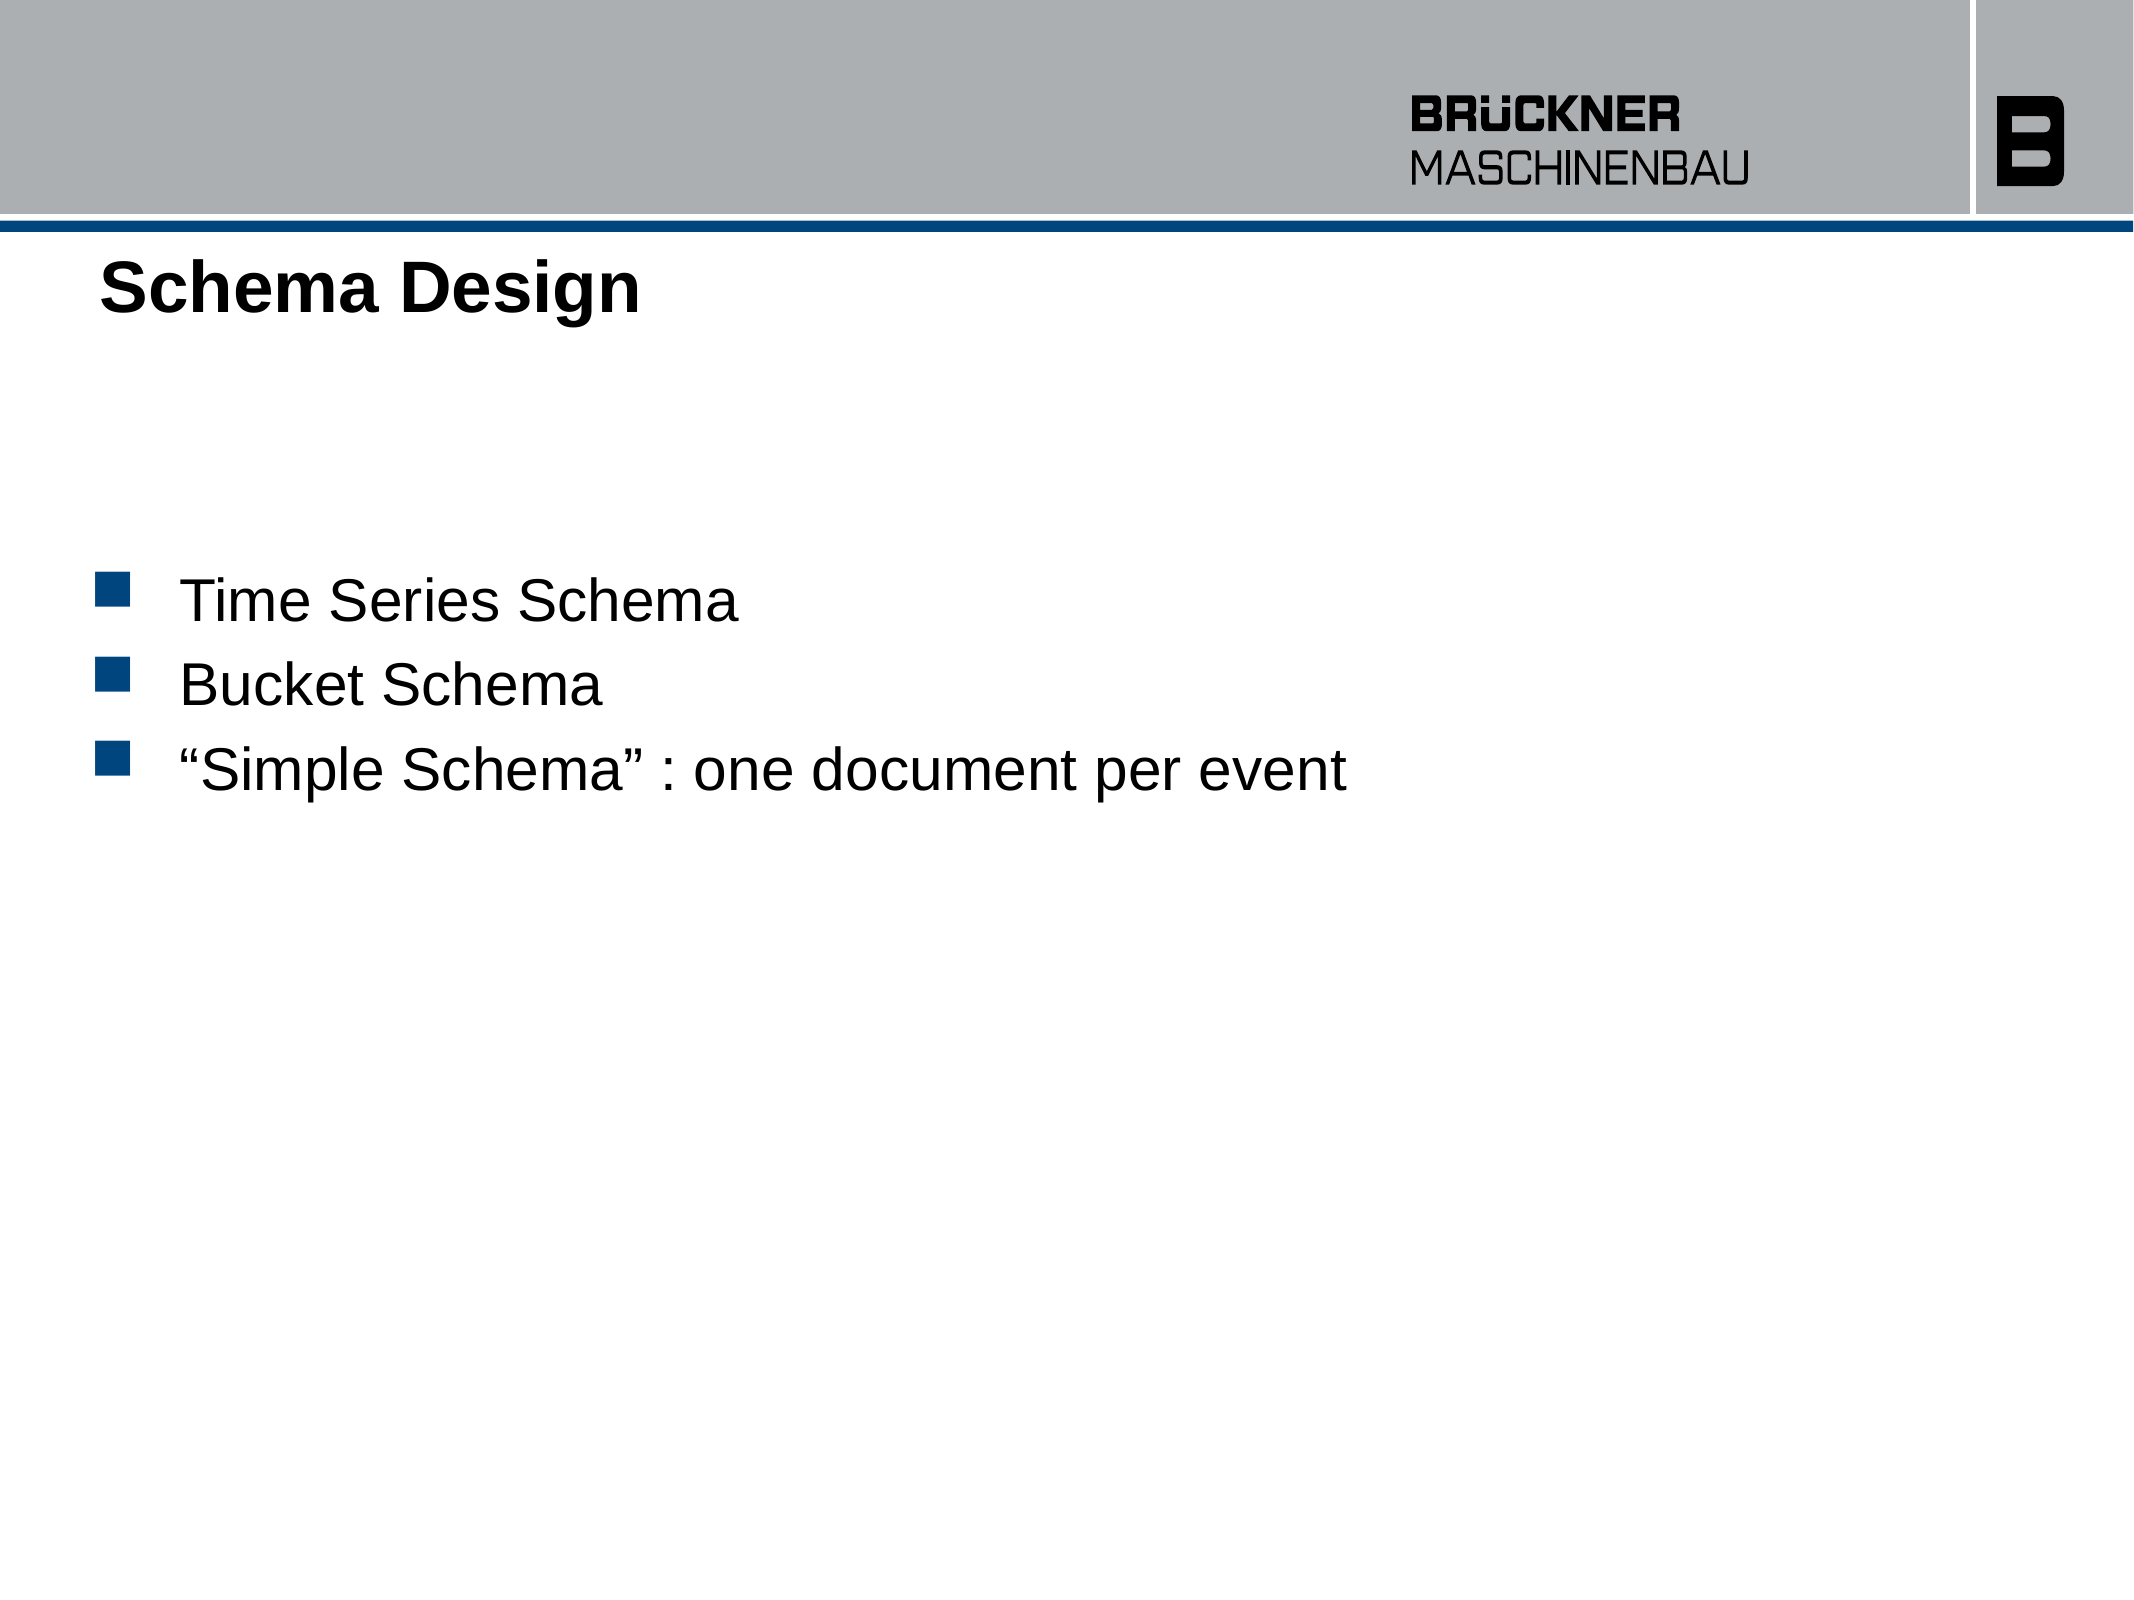

# Schema Design

Time Series Schema
Bucket Schema
“Simple Schema” : one document per event